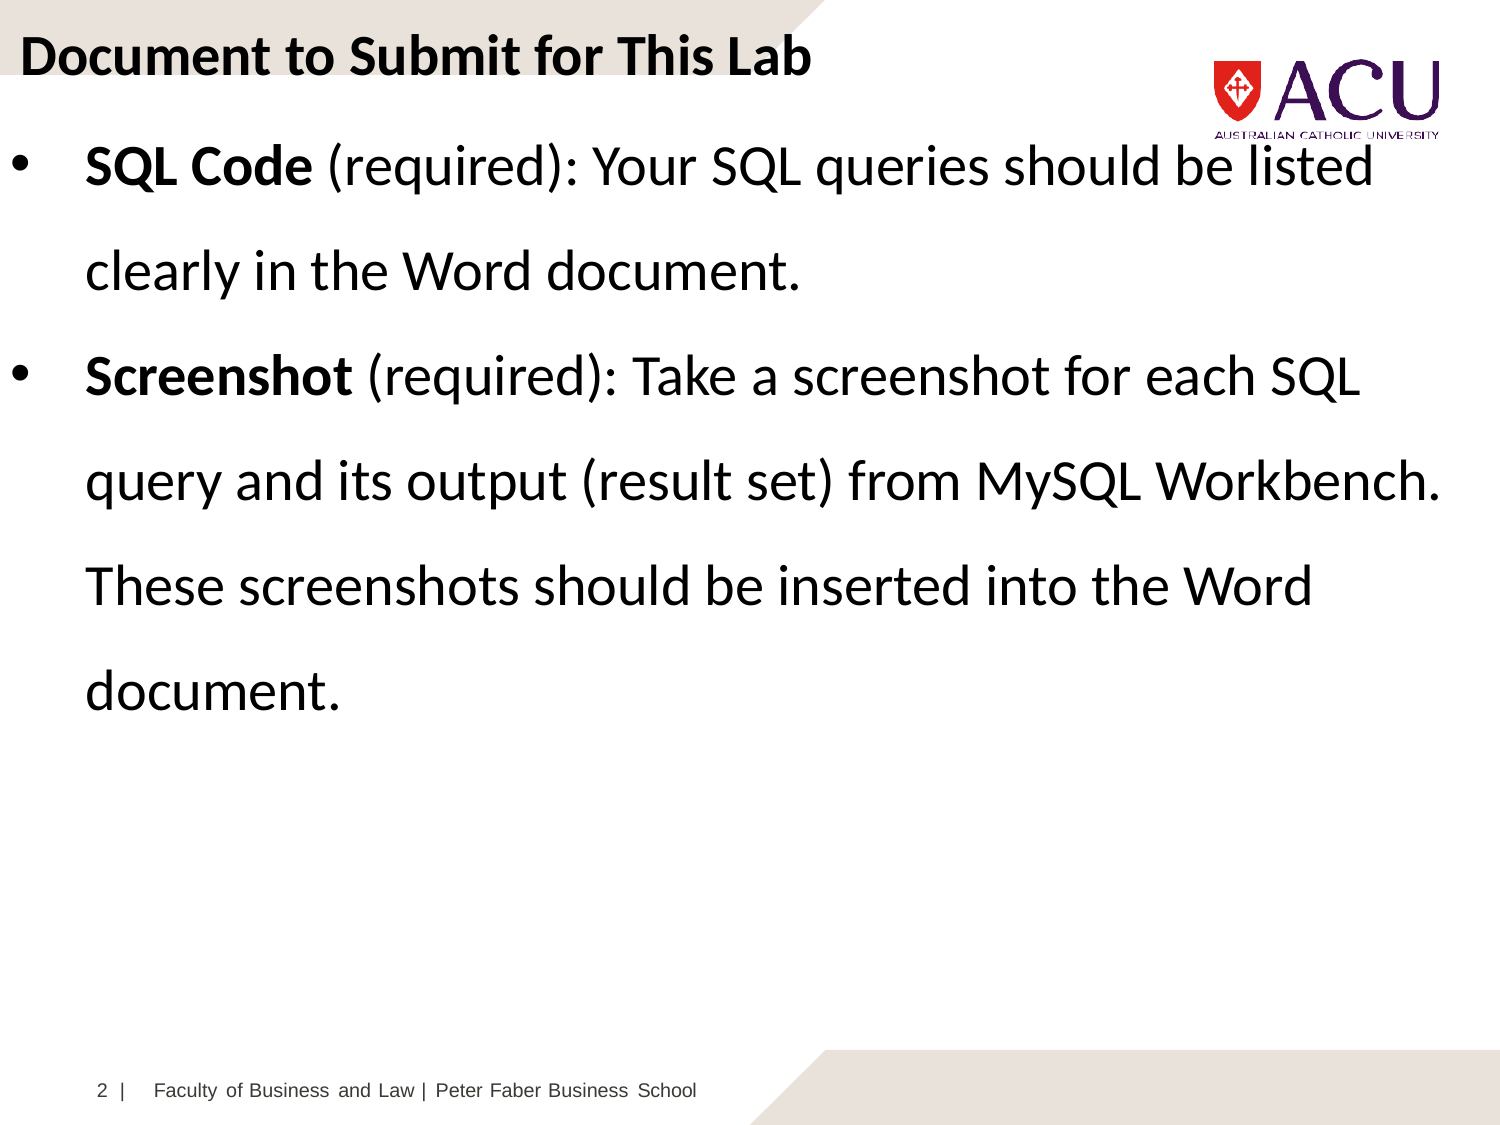

Document to Submit for This Lab
SQL Code (required): Your SQL queries should be listed clearly in the Word document.
Screenshot (required): Take a screenshot for each SQL query and its output (result set) from MySQL Workbench. These screenshots should be inserted into the Word document.
2 |	Faculty of Business and Law | Peter Faber Business School